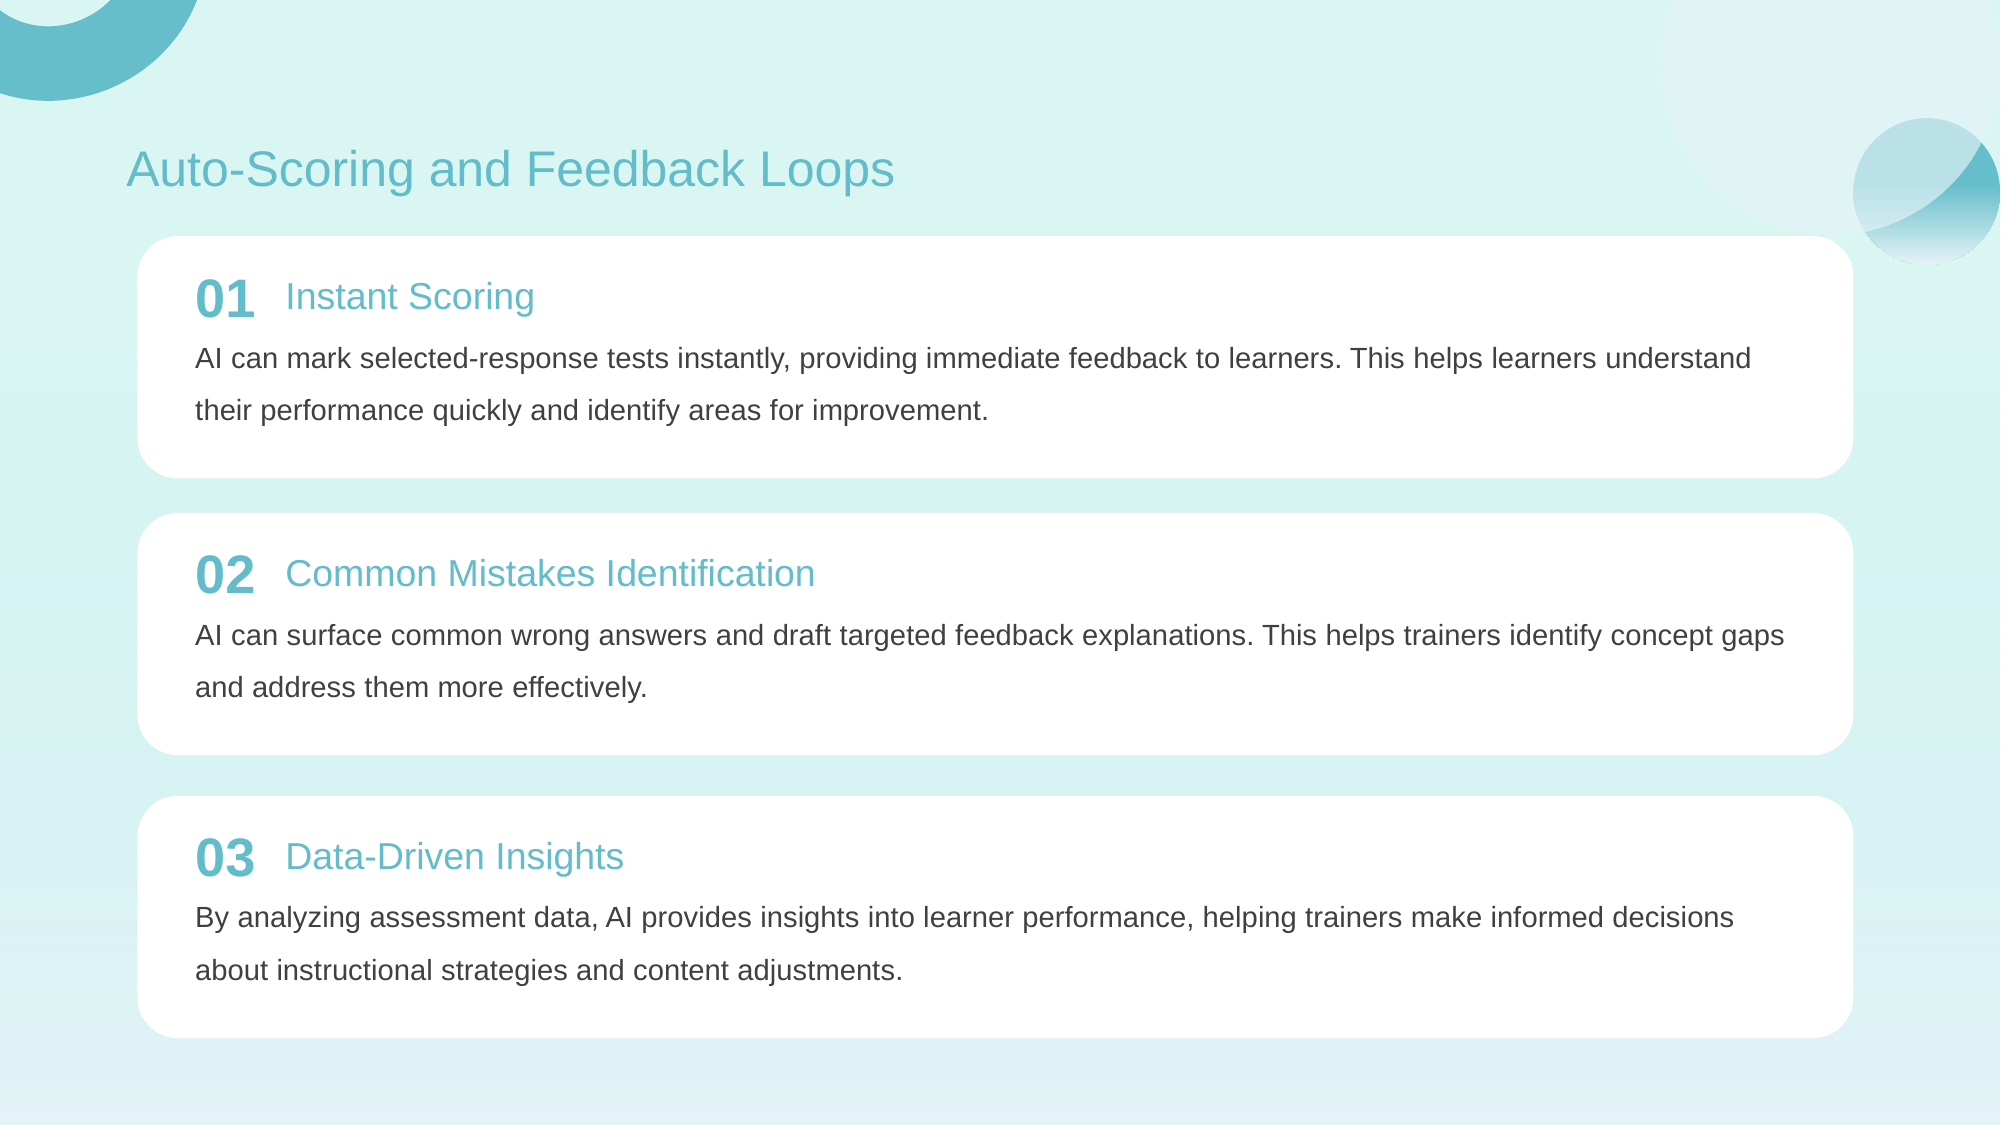

Auto-Scoring and Feedback Loops

01
Instant Scoring
AI can mark selected-response tests instantly, providing immediate feedback to learners. This helps learners understand their performance quickly and identify areas for improvement.

02
Common Mistakes Identification
AI can surface common wrong answers and draft targeted feedback explanations. This helps trainers identify concept gaps and address them more effectively.

03
Data-Driven Insights
By analyzing assessment data, AI provides insights into learner performance, helping trainers make informed decisions about instructional strategies and content adjustments.